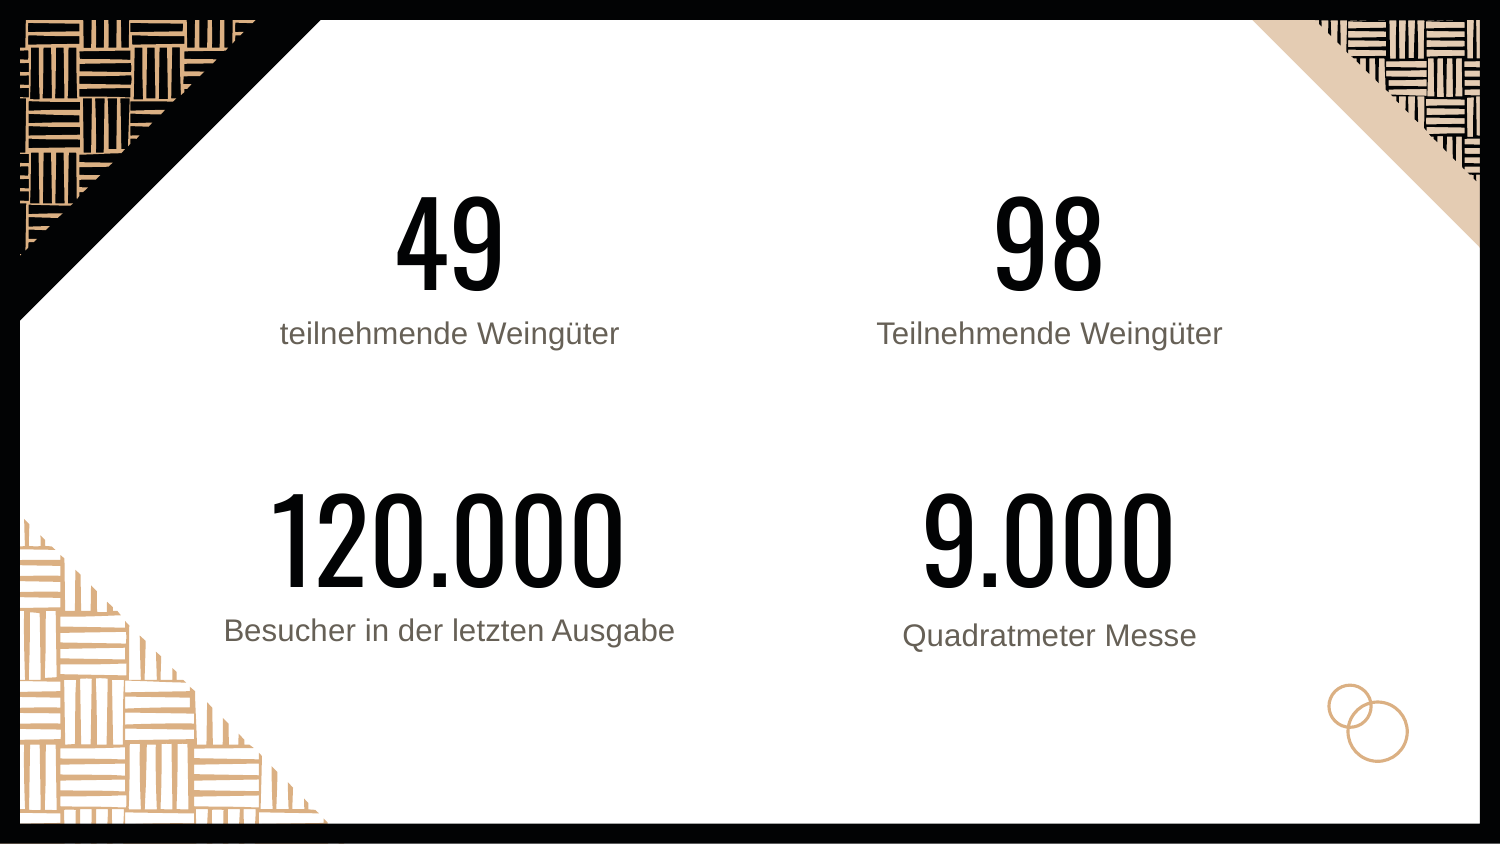

49
98
Teilnehmende Weingüter
teilnehmende Weingüter
# 120.000
9.000
Besucher in der letzten Ausgabe
Quadratmeter Messe